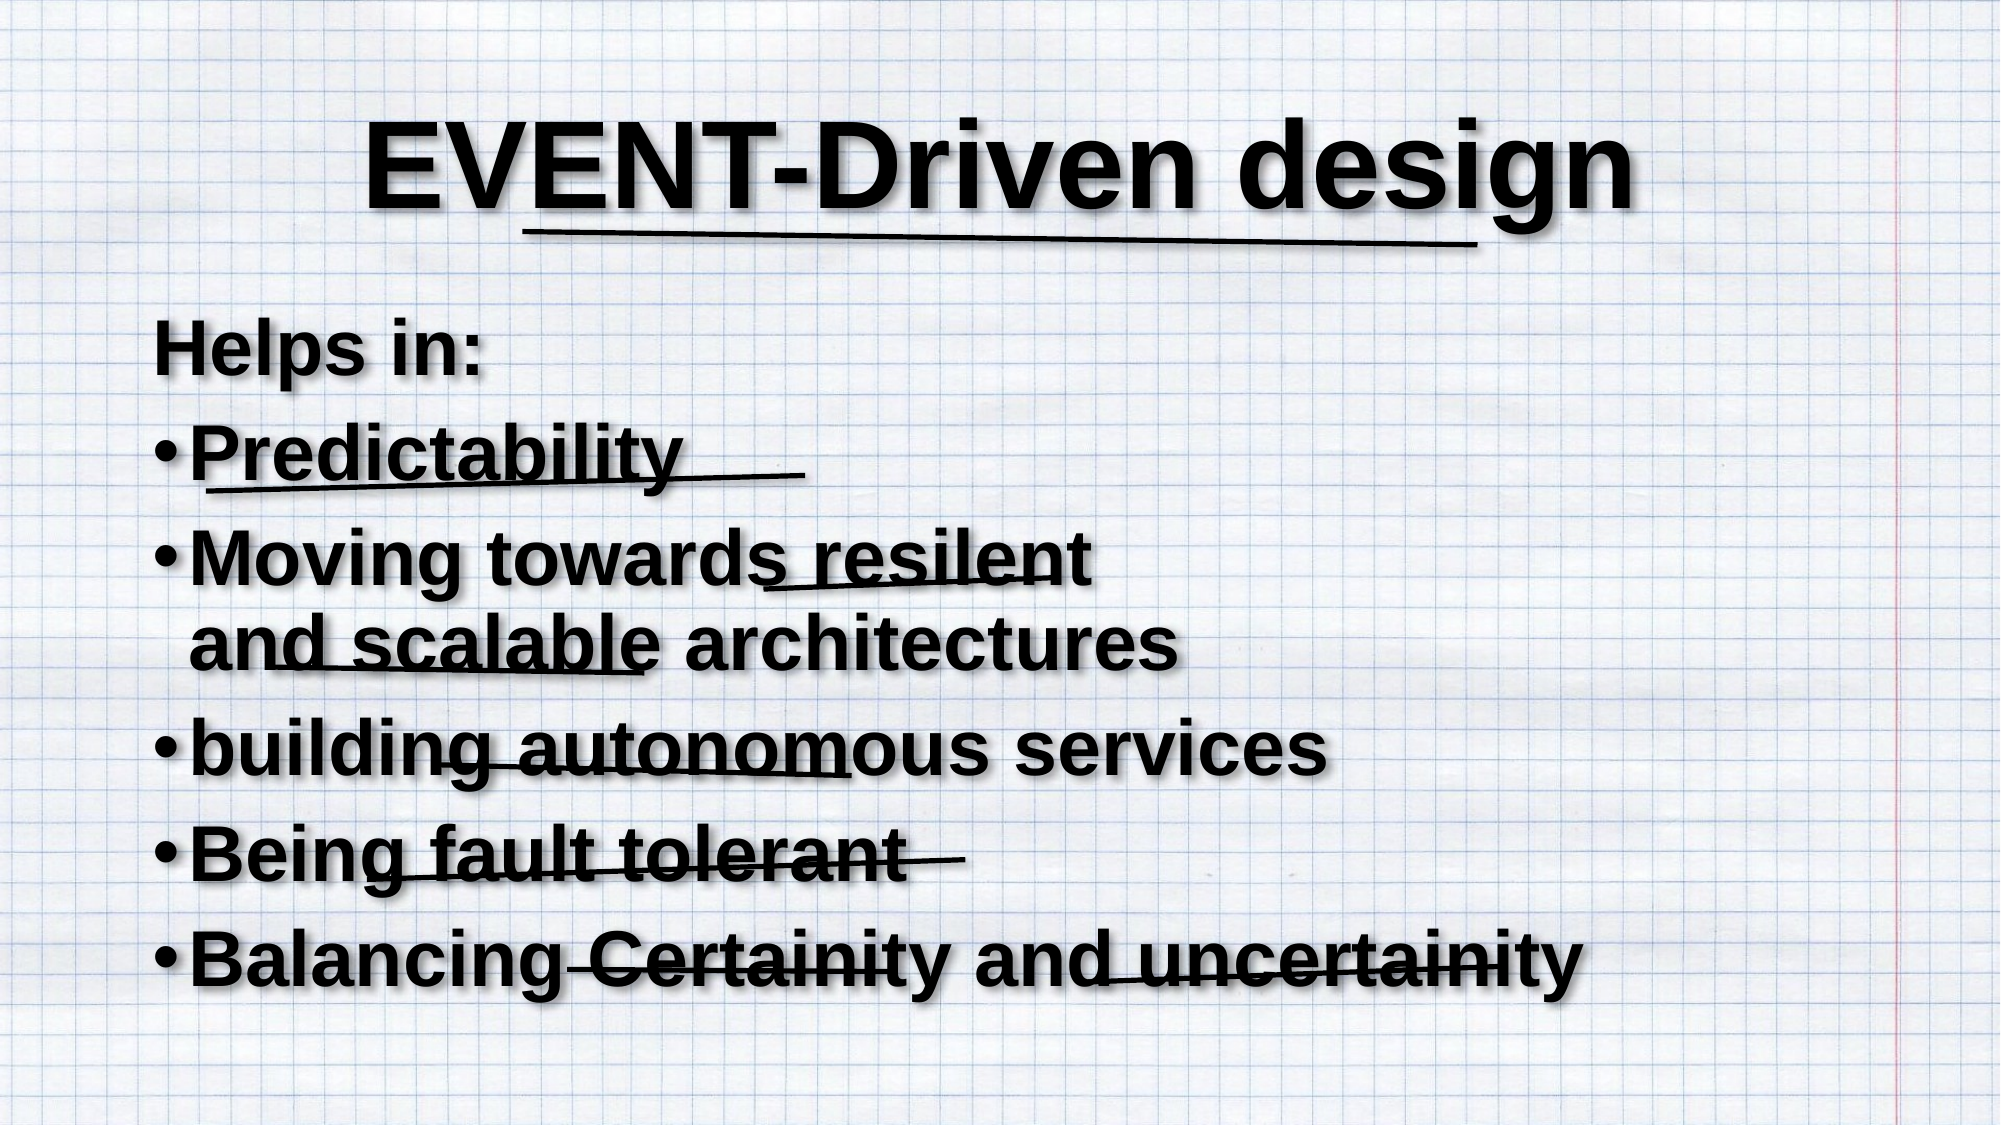

# EVENT-Driven design
Helps in:
Predictability
Moving towards resilent                                 and scalable architectures
building autonomous services
Being fault tolerant
Balancing Certainity and uncertainity